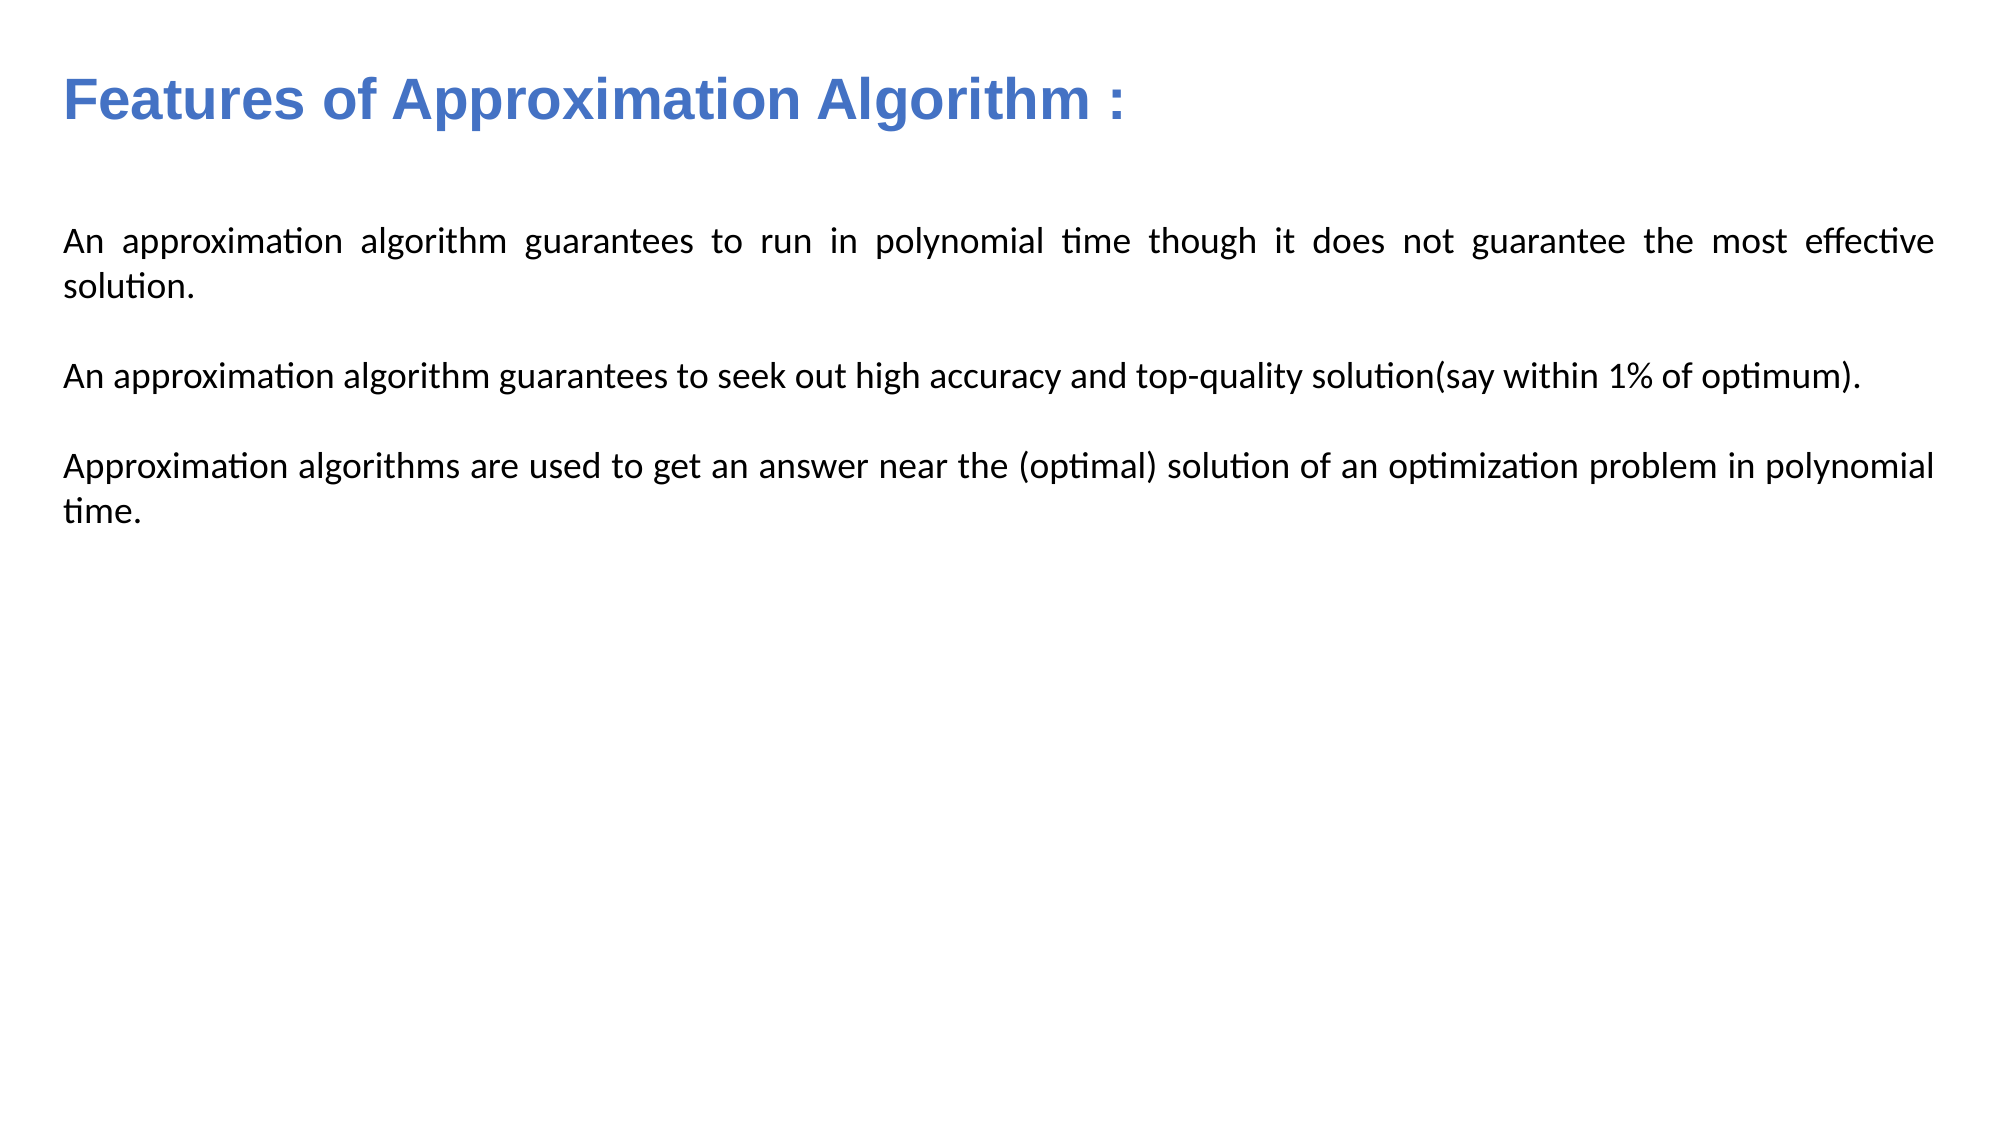

Features of Approximation Algorithm :

An approximation algorithm guarantees to run in polynomial time though it does not guarantee the most effective solution.

An approximation algorithm guarantees to seek out high accuracy and top-quality solution(say within 1% of optimum).

Approximation algorithms are used to get an answer near the (optimal) solution of an optimization problem in polynomial time.